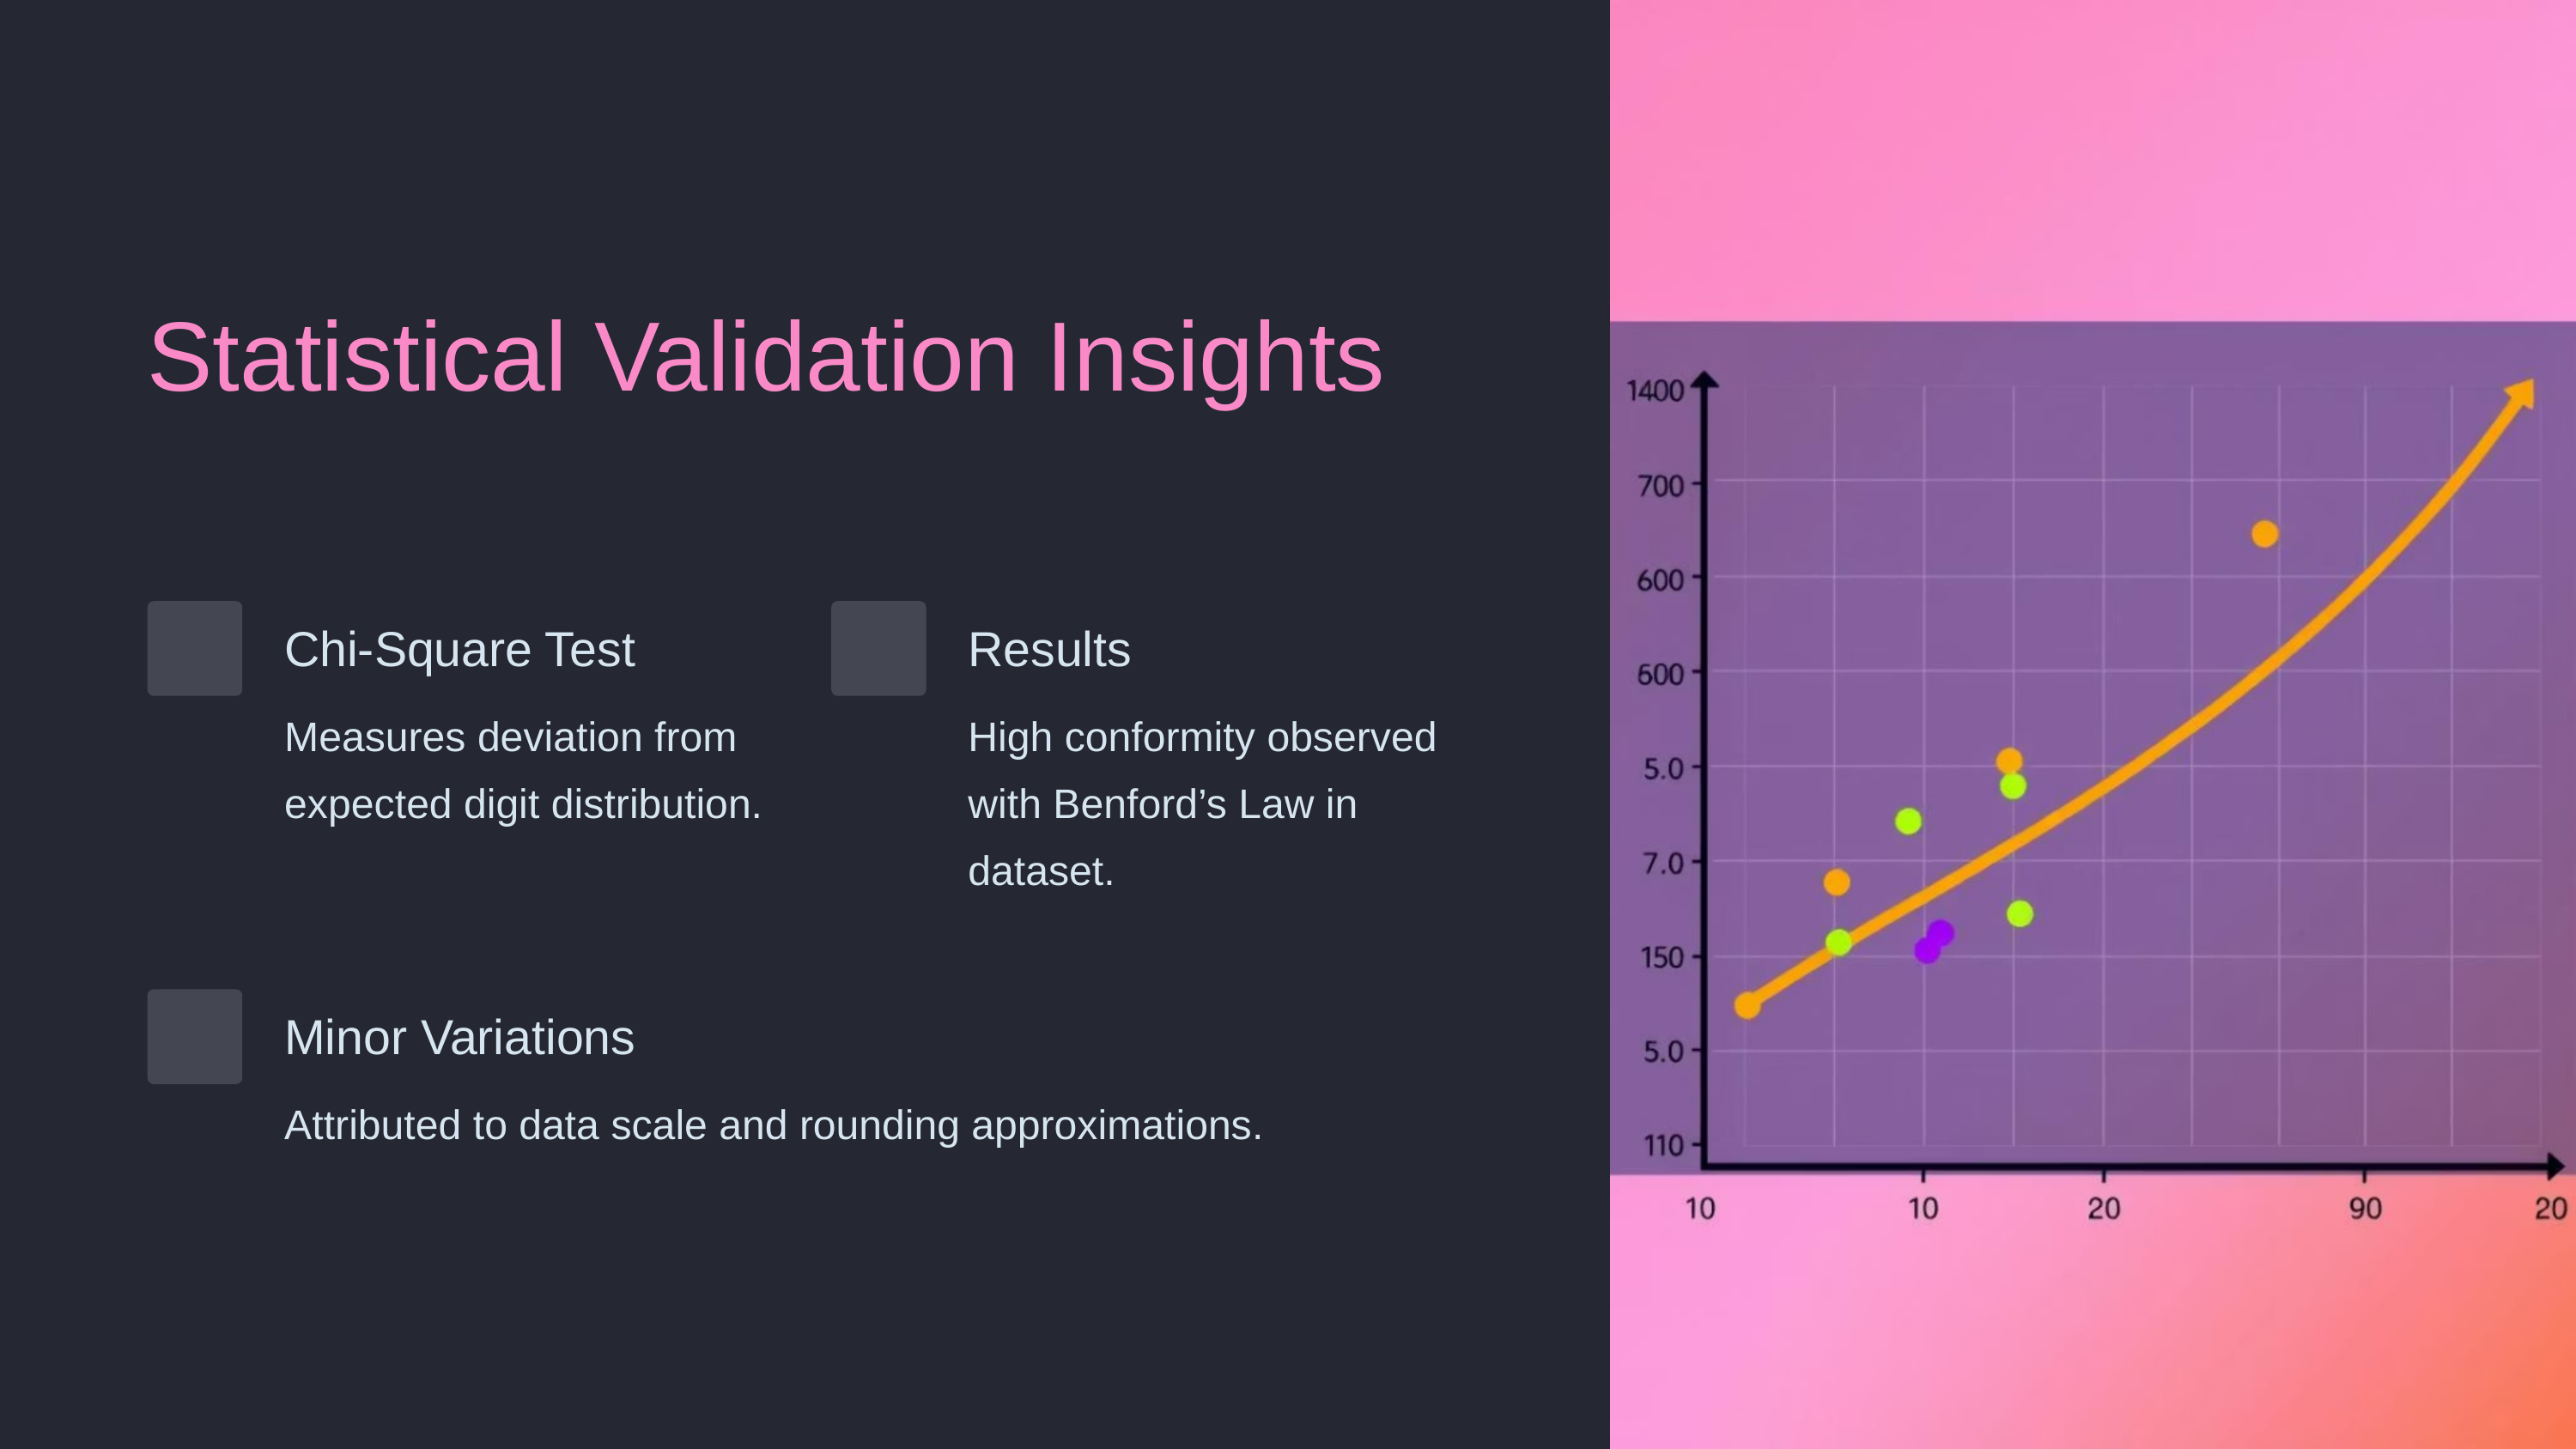

Statistical Validation Insights

Chi-Square Test

Results

Measures deviation from expected digit distribution.

High conformity observed with Benford’s Law in dataset.

Minor Variations

Attributed to data scale and rounding approximations.